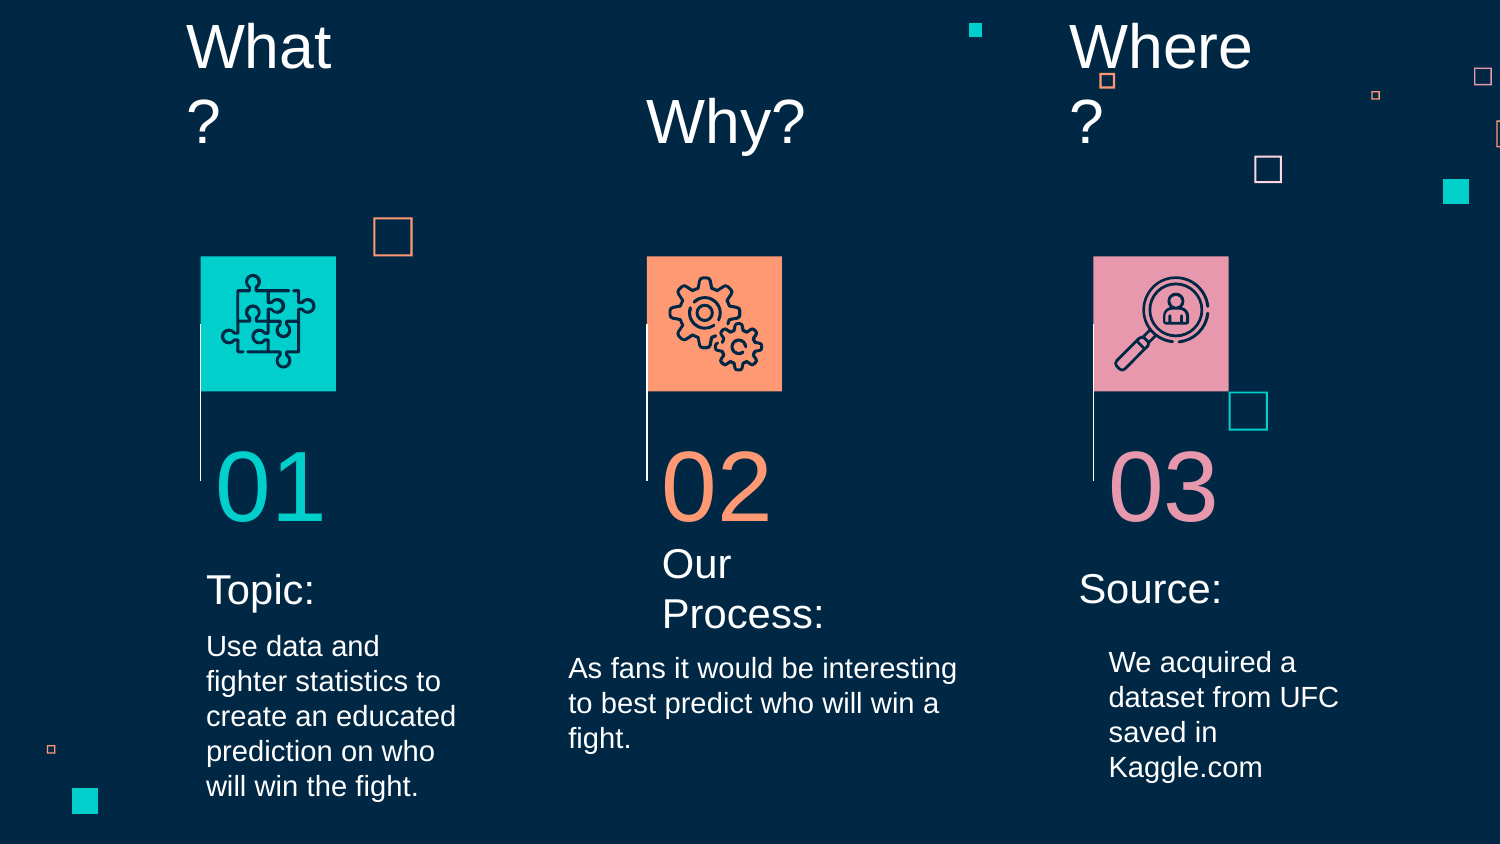

What?
Why?
Where?

01
02
03
Source:
# Topic:
Our Process:
Use data and fighter statistics to create an educated prediction on who will win the fight.

We acquired a dataset from UFC saved in Kaggle.com
As fans it would be interesting to best predict who will win a fight.